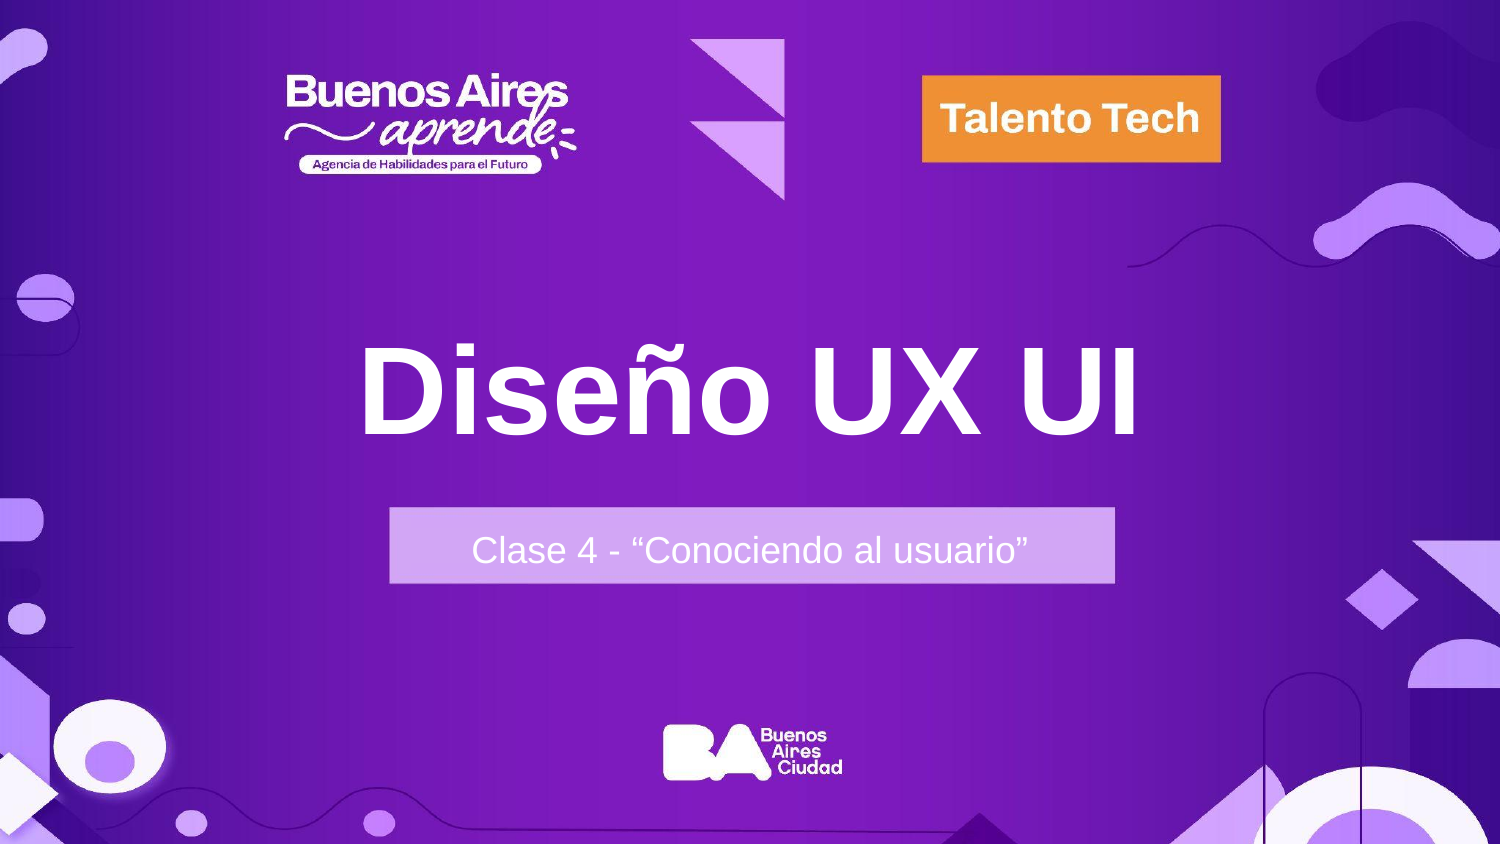

Diseño UX UI
Clase 4 - “Conociendo al usuario”